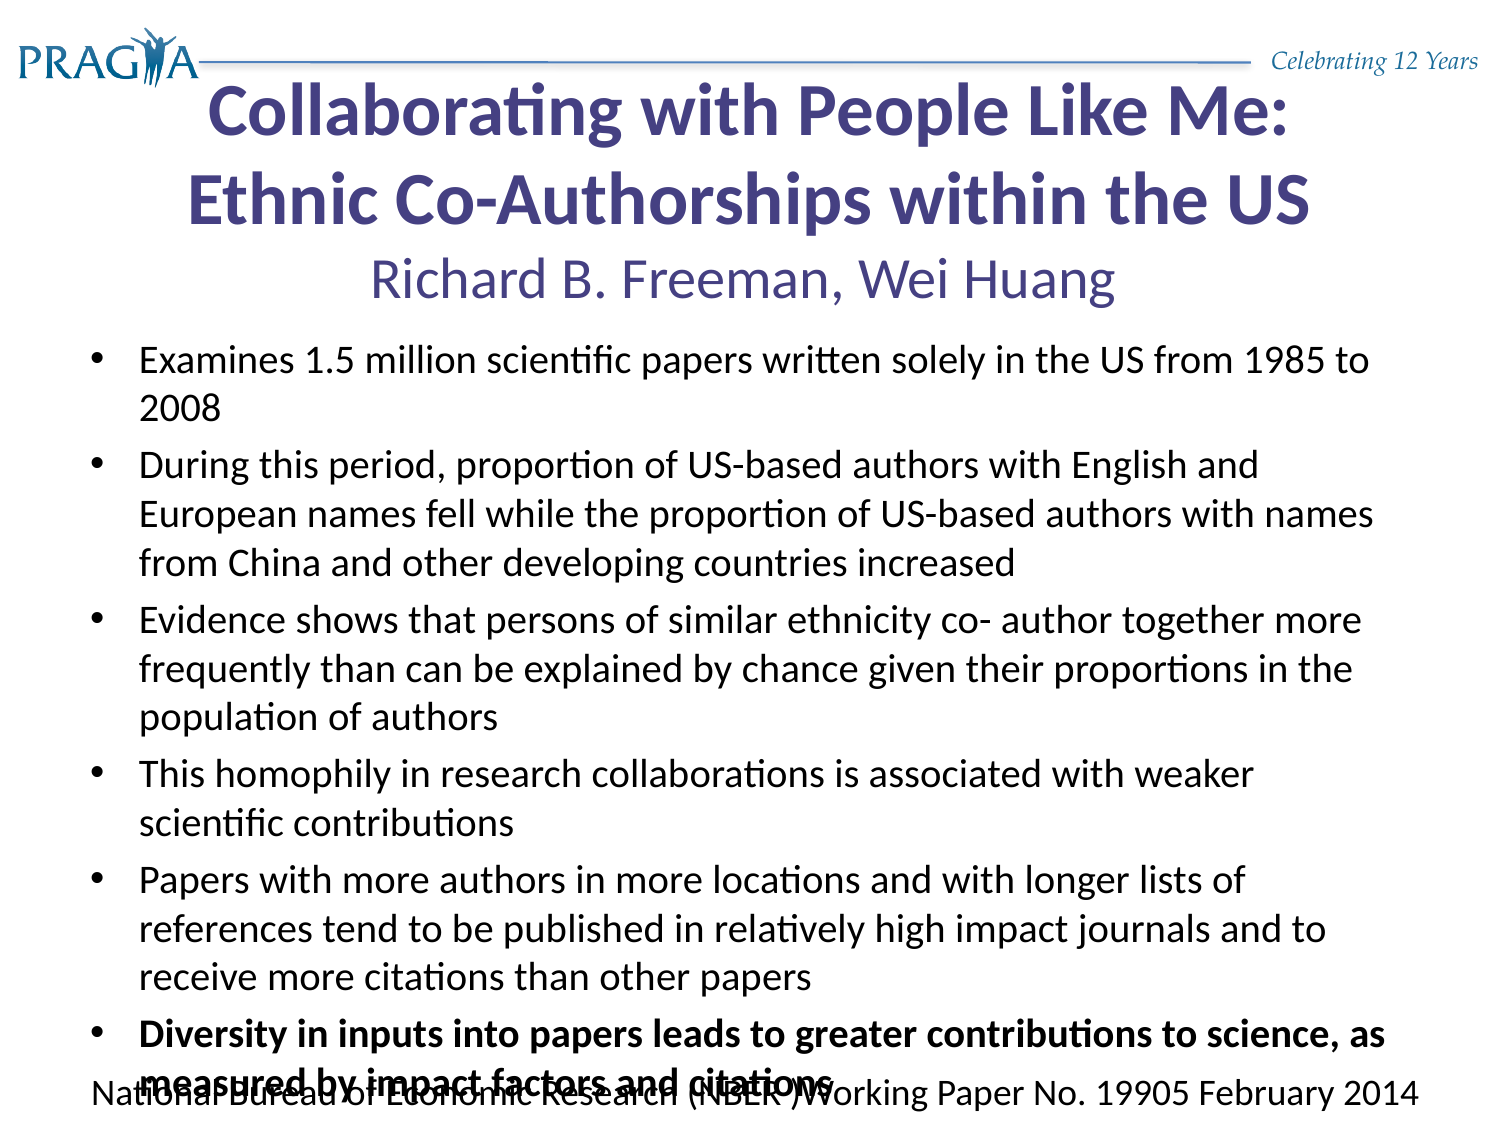

# Collaborating with People Like Me: Ethnic Co-Authorships within the US Richard B. Freeman, Wei Huang
Examines 1.5 million scientific papers written solely in the US from 1985 to 2008
During this period, proportion of US-based authors with English and European names fell while the proportion of US-based authors with names from China and other developing countries increased
Evidence shows that persons of similar ethnicity co- author together more frequently than can be explained by chance given their proportions in the population of authors
This homophily in research collaborations is associated with weaker scientific contributions
Papers with more authors in more locations and with longer lists of references tend to be published in relatively high impact journals and to receive more citations than other papers
Diversity in inputs into papers leads to greater contributions to science, as measured by impact factors and citations

National Bureau of Economic Research (NBER )Working Paper No. 19905 February 2014